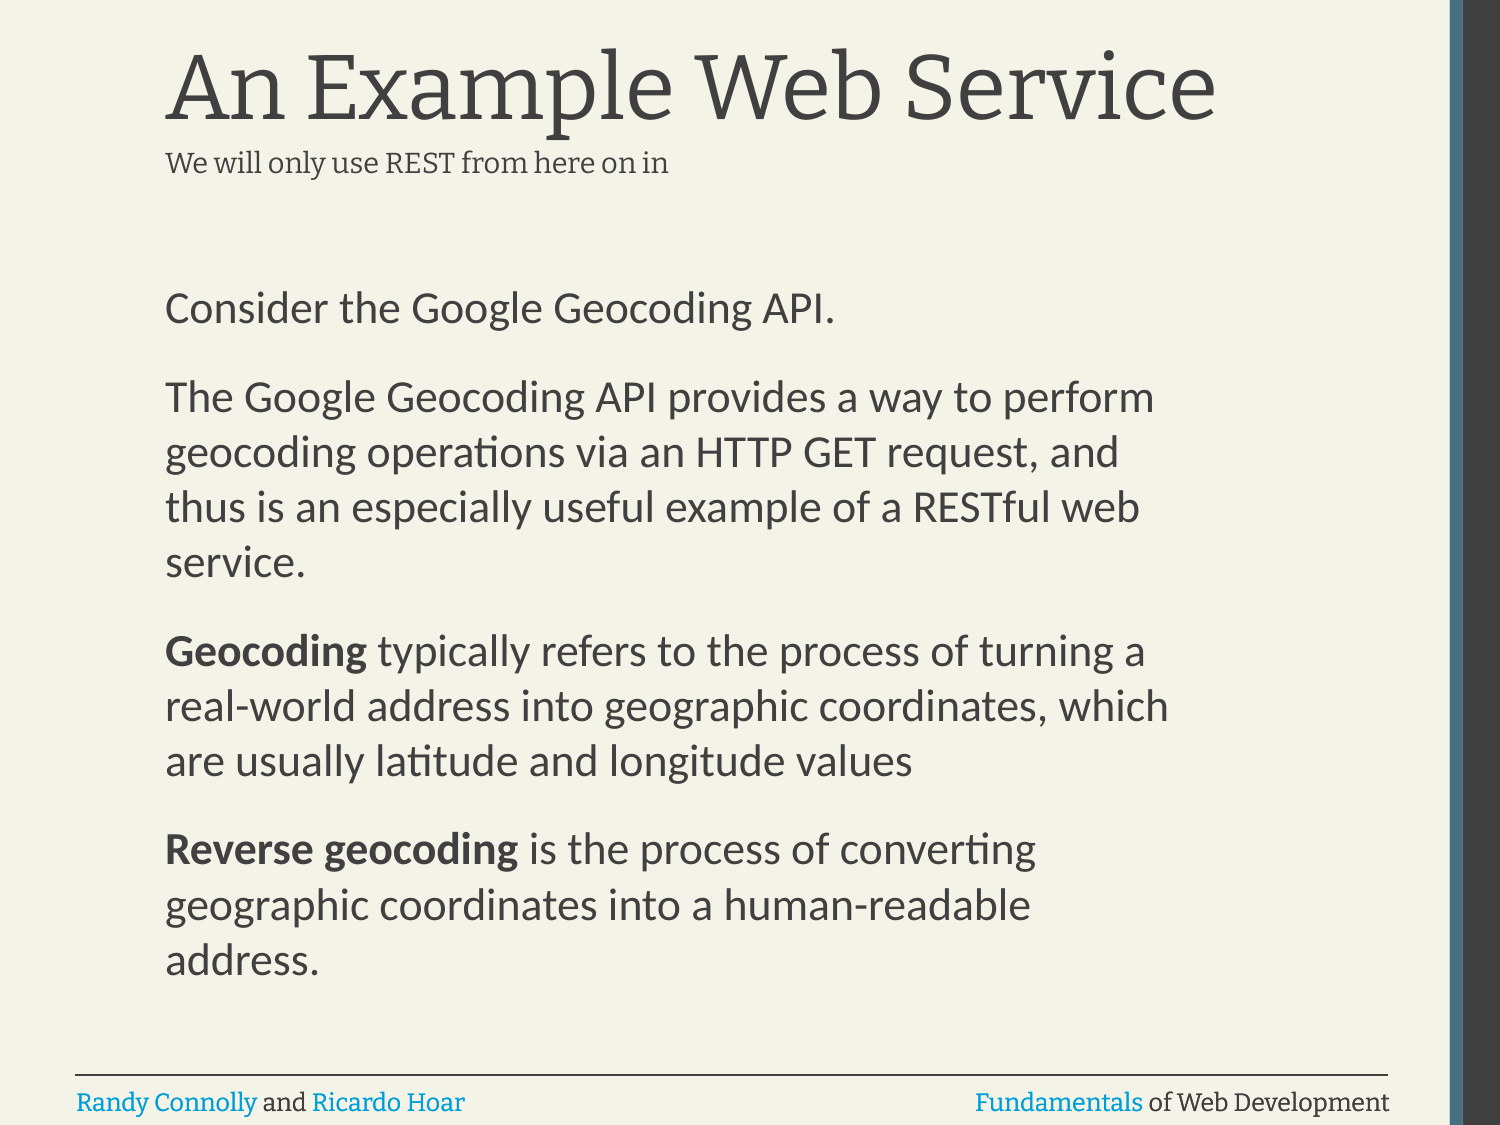

# An Example Web Service
We will only use REST from here on in
Consider the Google Geocoding API.
The Google Geocoding API provides a way to perform geocoding operations via an HTTP GET request, and thus is an especially useful example of a RESTful web service.
Geocoding typically refers to the process of turning a real-world address into geographic coordinates, which are usually latitude and longitude values
Reverse geocoding is the process of converting geographic coordinates into a human-readable address.